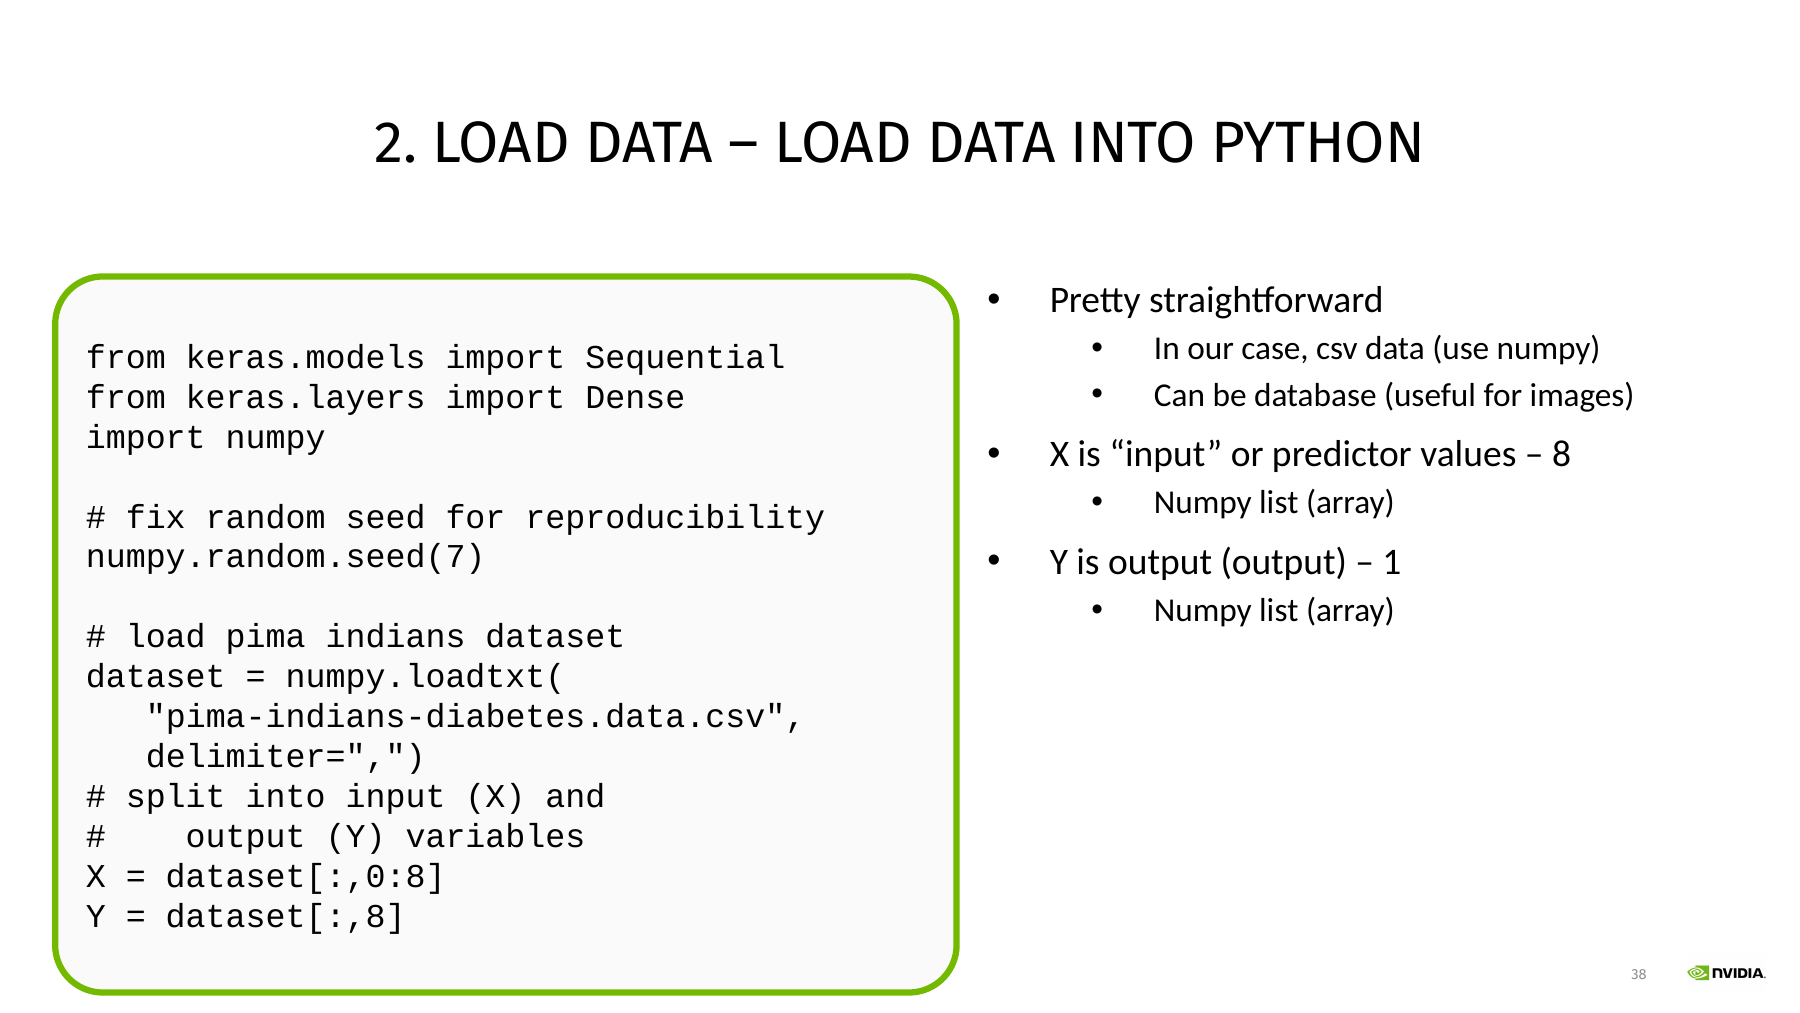

# 2. Load Data – Load Data Into Python
Pretty straightforward
In our case, csv data (use numpy)
Can be database (useful for images)
X is “input” or predictor values – 8
Numpy list (array)
Y is output (output) – 1
Numpy list (array)

from keras.models import Sequential
from keras.layers import Dense
import numpy

# fix random seed for reproducibility
numpy.random.seed(7)

# load pima indians dataset
dataset = numpy.loadtxt(
   "pima-indians-diabetes.data.csv",
   delimiter=",")
# split into input (X) and
#    output (Y) variables
X = dataset[:,0:8]
Y = dataset[:,8]